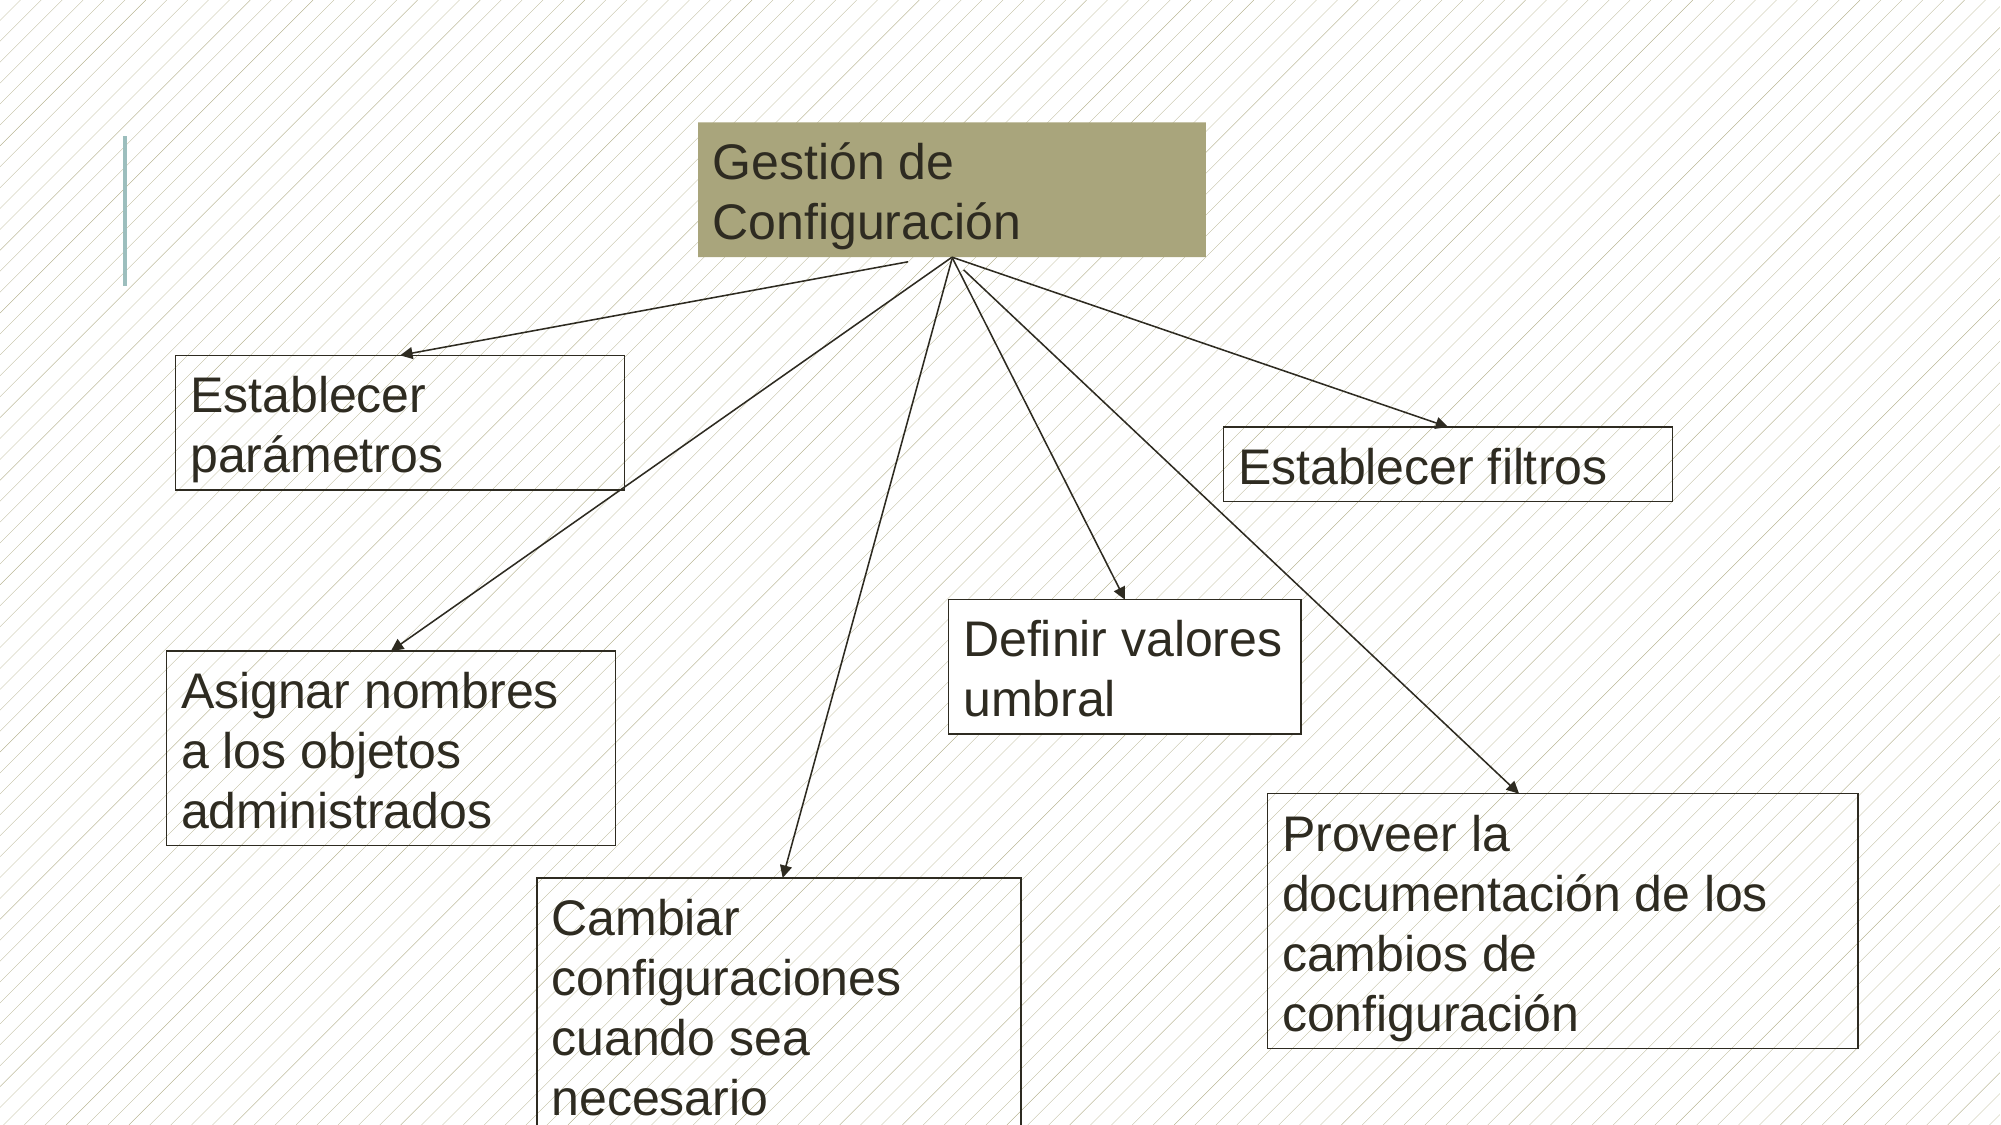

Gestión de Configuración

Establecer parámetros
Establecer filtros
Definir valores umbral
Asignar nombres a los objetos administrados
Proveer la documentación de los cambios de configuración
Cambiar configuraciones cuando sea necesario